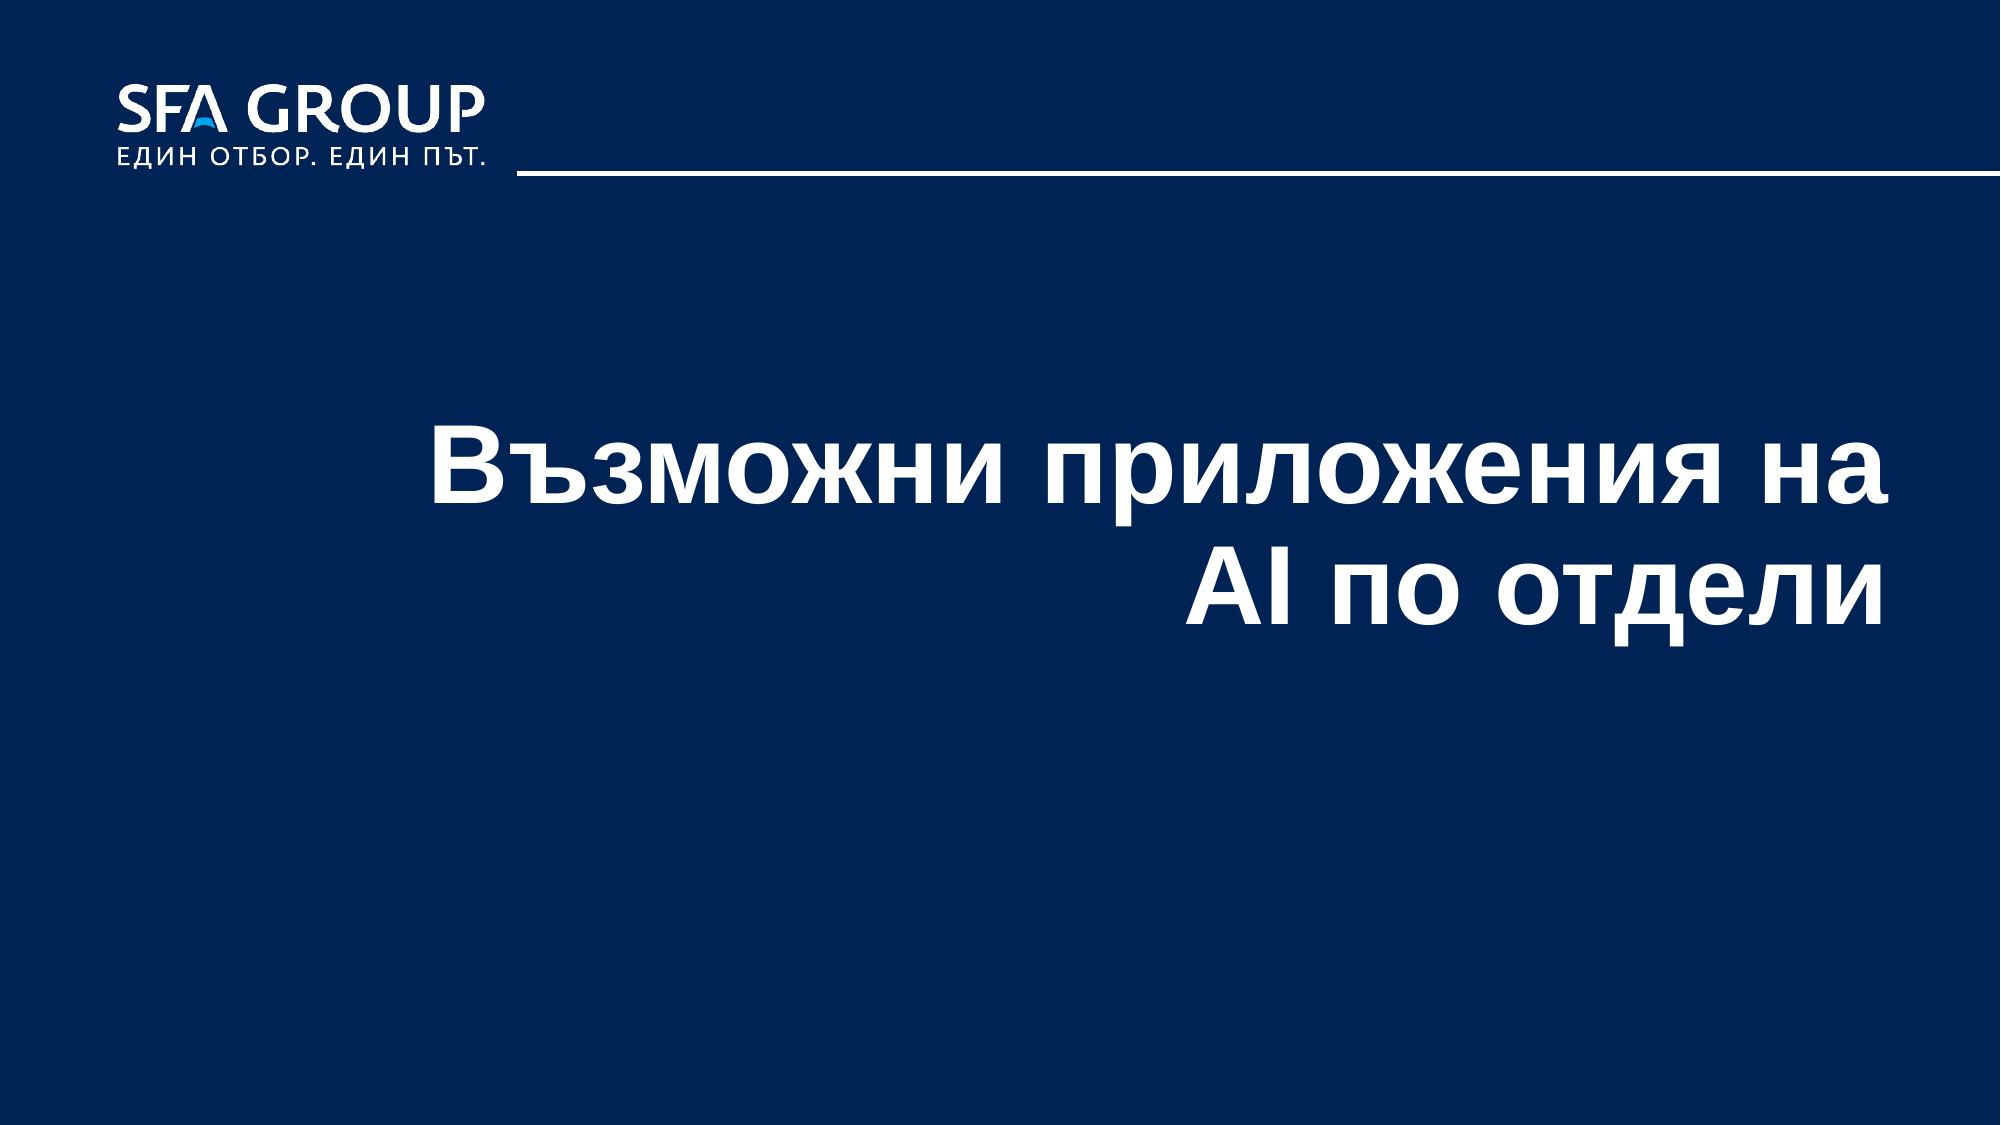

# Възможни приложения на AI по отдели